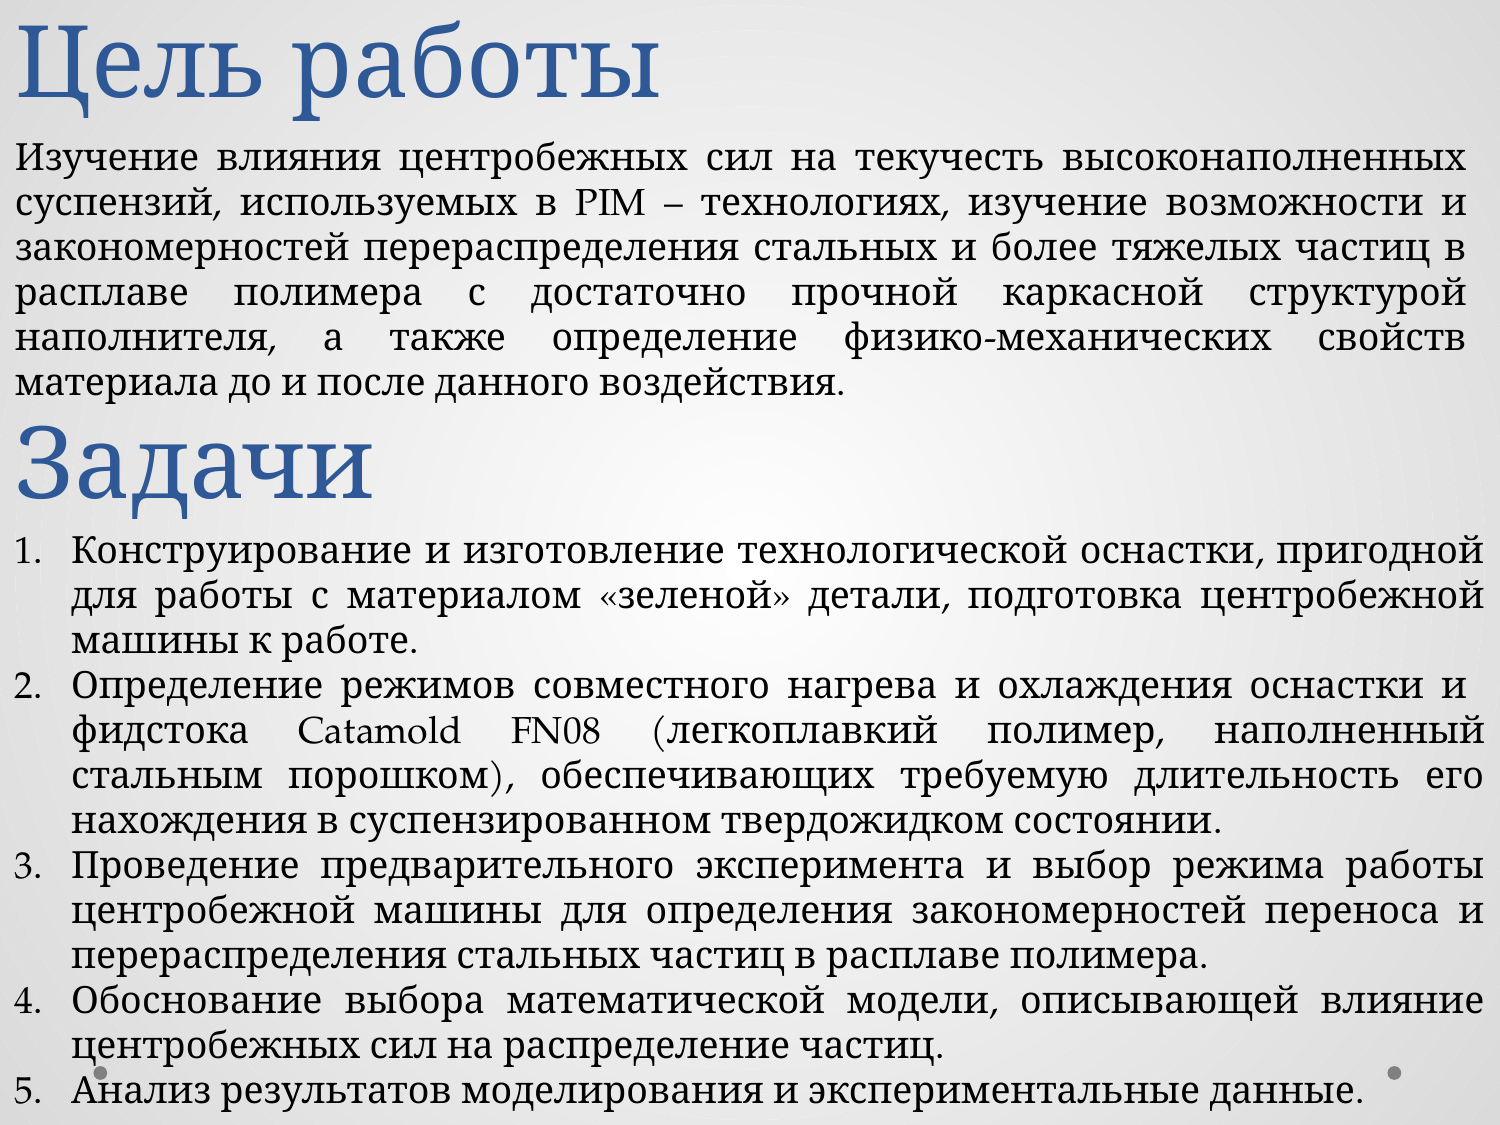

# Цель работы
Изучение влияния центробежных сил на текучесть высоконаполненных суспензий, используемых в PIM – технологиях, изучение возможности и закономерностей перераспределения стальных и более тяжелых частиц в расплаве полимера с достаточно прочной каркасной структурой наполнителя, а также определение физико-механических свойств материала до и после данного воздействия.
Задачи
Конструирование и изготовление технологической оснастки, пригодной для работы с материалом «зеленой» детали, подготовка центробежной машины к работе.
Определение режимов совместного нагрева и охлаждения оснастки и  фидстока Catamold FN08 (легкоплавкий полимер, наполненный стальным порошком), обеспечивающих требуемую длительность его нахождения в суспензированном твердожидком состоянии.
Проведение предварительного эксперимента и выбор режима работы центробежной машины для определения закономерностей переноса и перераспределения стальных частиц в расплаве полимера.
Обоснование выбора математической модели, описывающей влияние центробежных сил на распределение частиц.
Анализ результатов моделирования и экспериментальные данные.